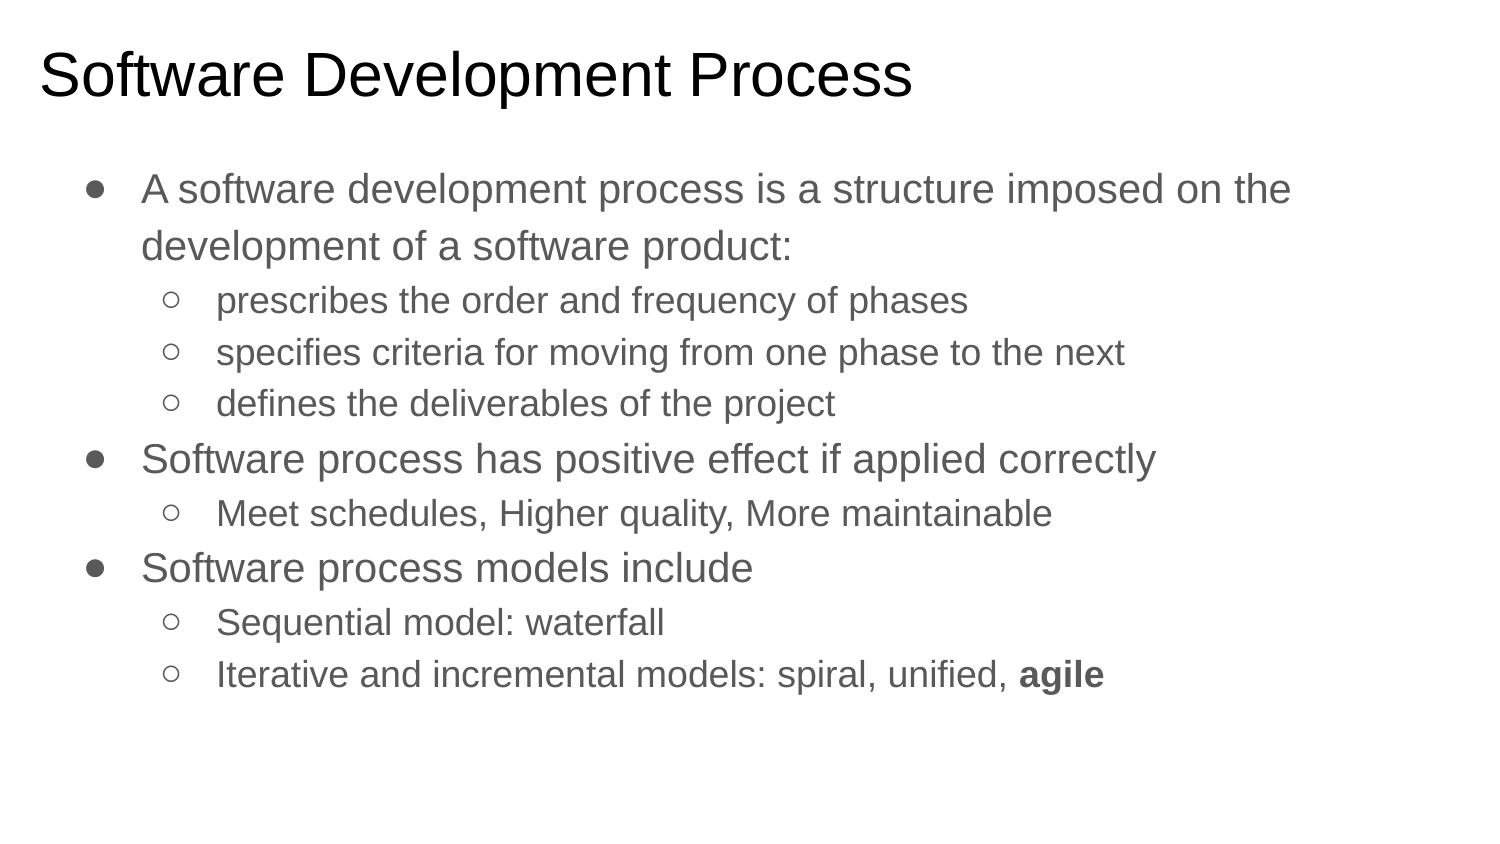

# Software Development Process
A software development process is a structure imposed on the development of a software product:
prescribes the order and frequency of phases
specifies criteria for moving from one phase to the next
defines the deliverables of the project
Software process has positive effect if applied correctly
Meet schedules, Higher quality, More maintainable
Software process models include
Sequential model: waterfall
Iterative and incremental models: spiral, unified, agile